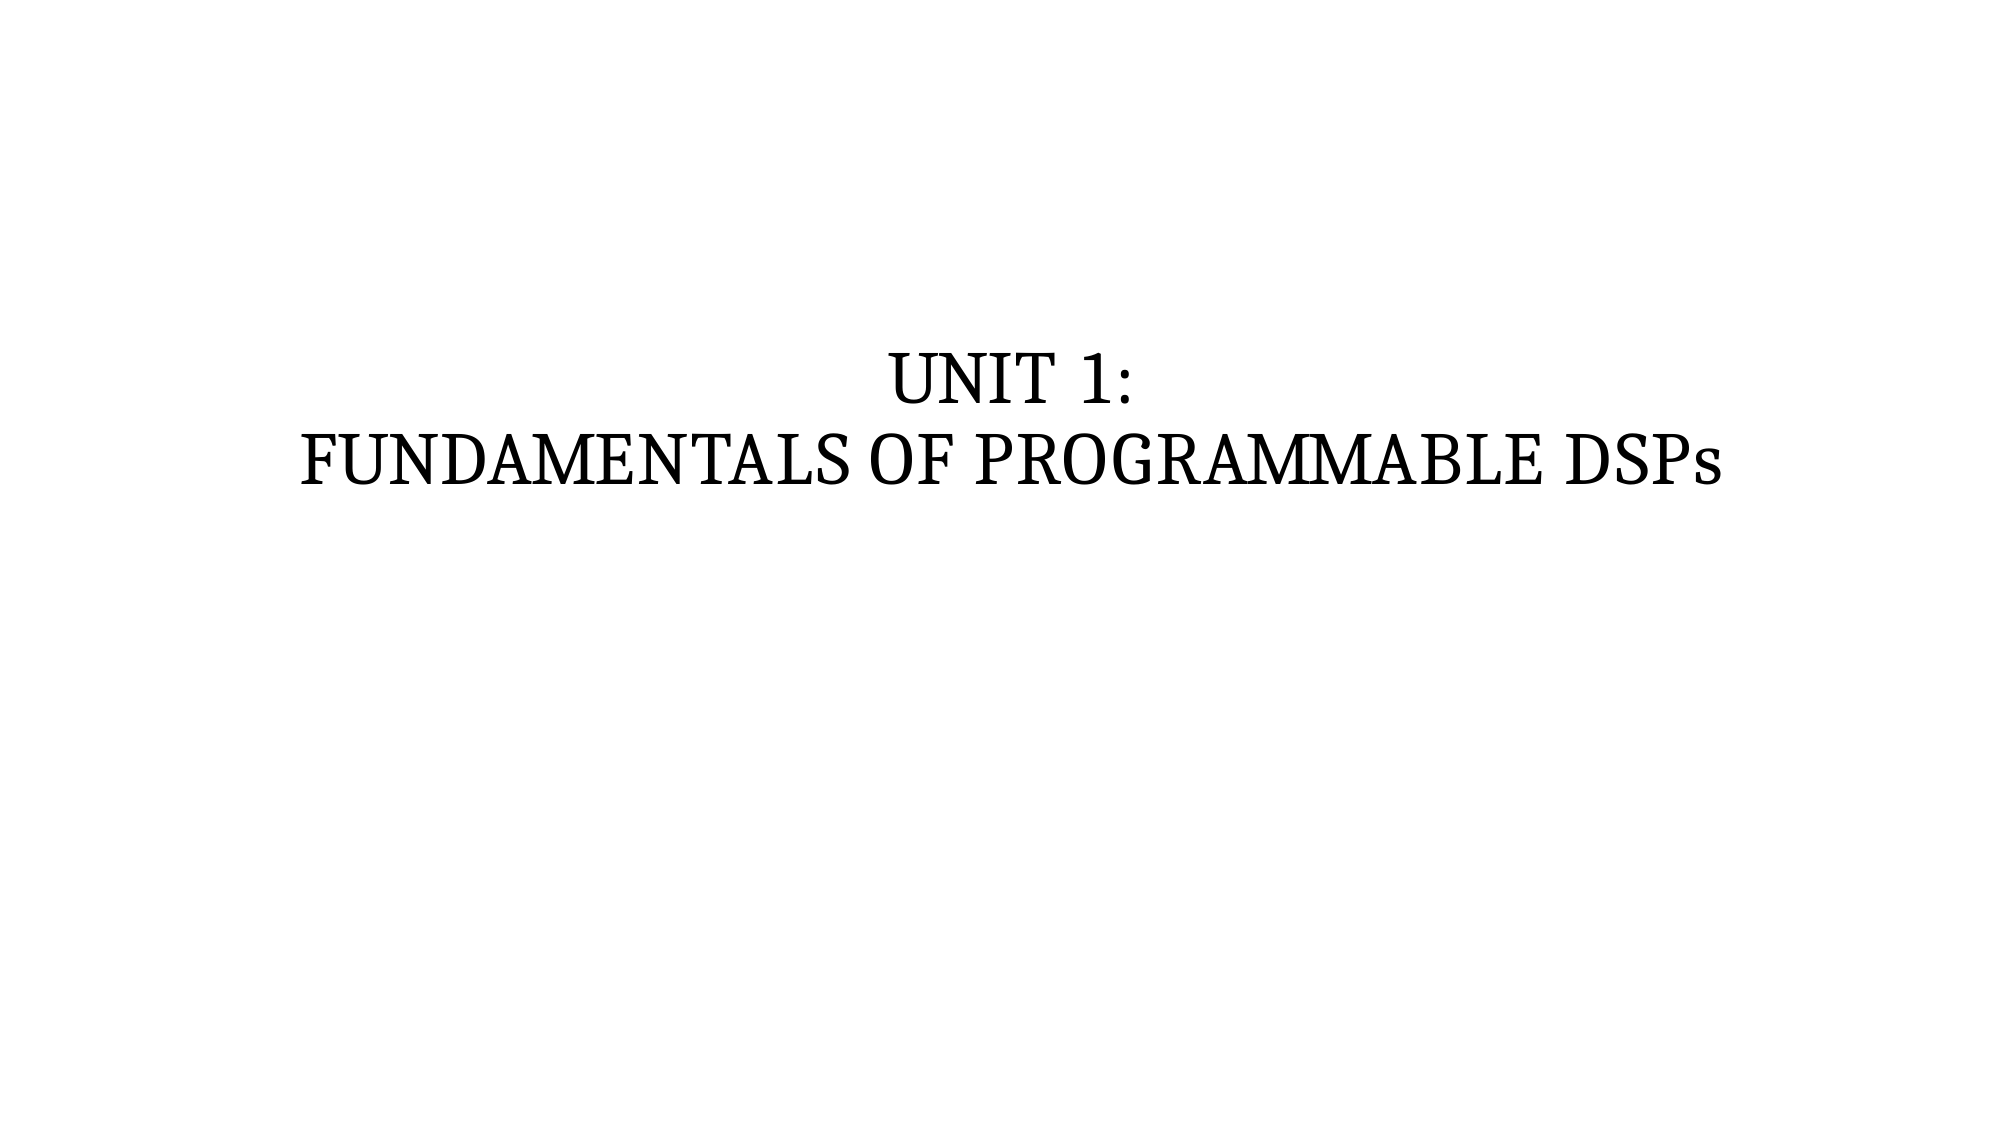

# UNIT 1: FUNDAMENTALS OF PROGRAMMABLE DSPs